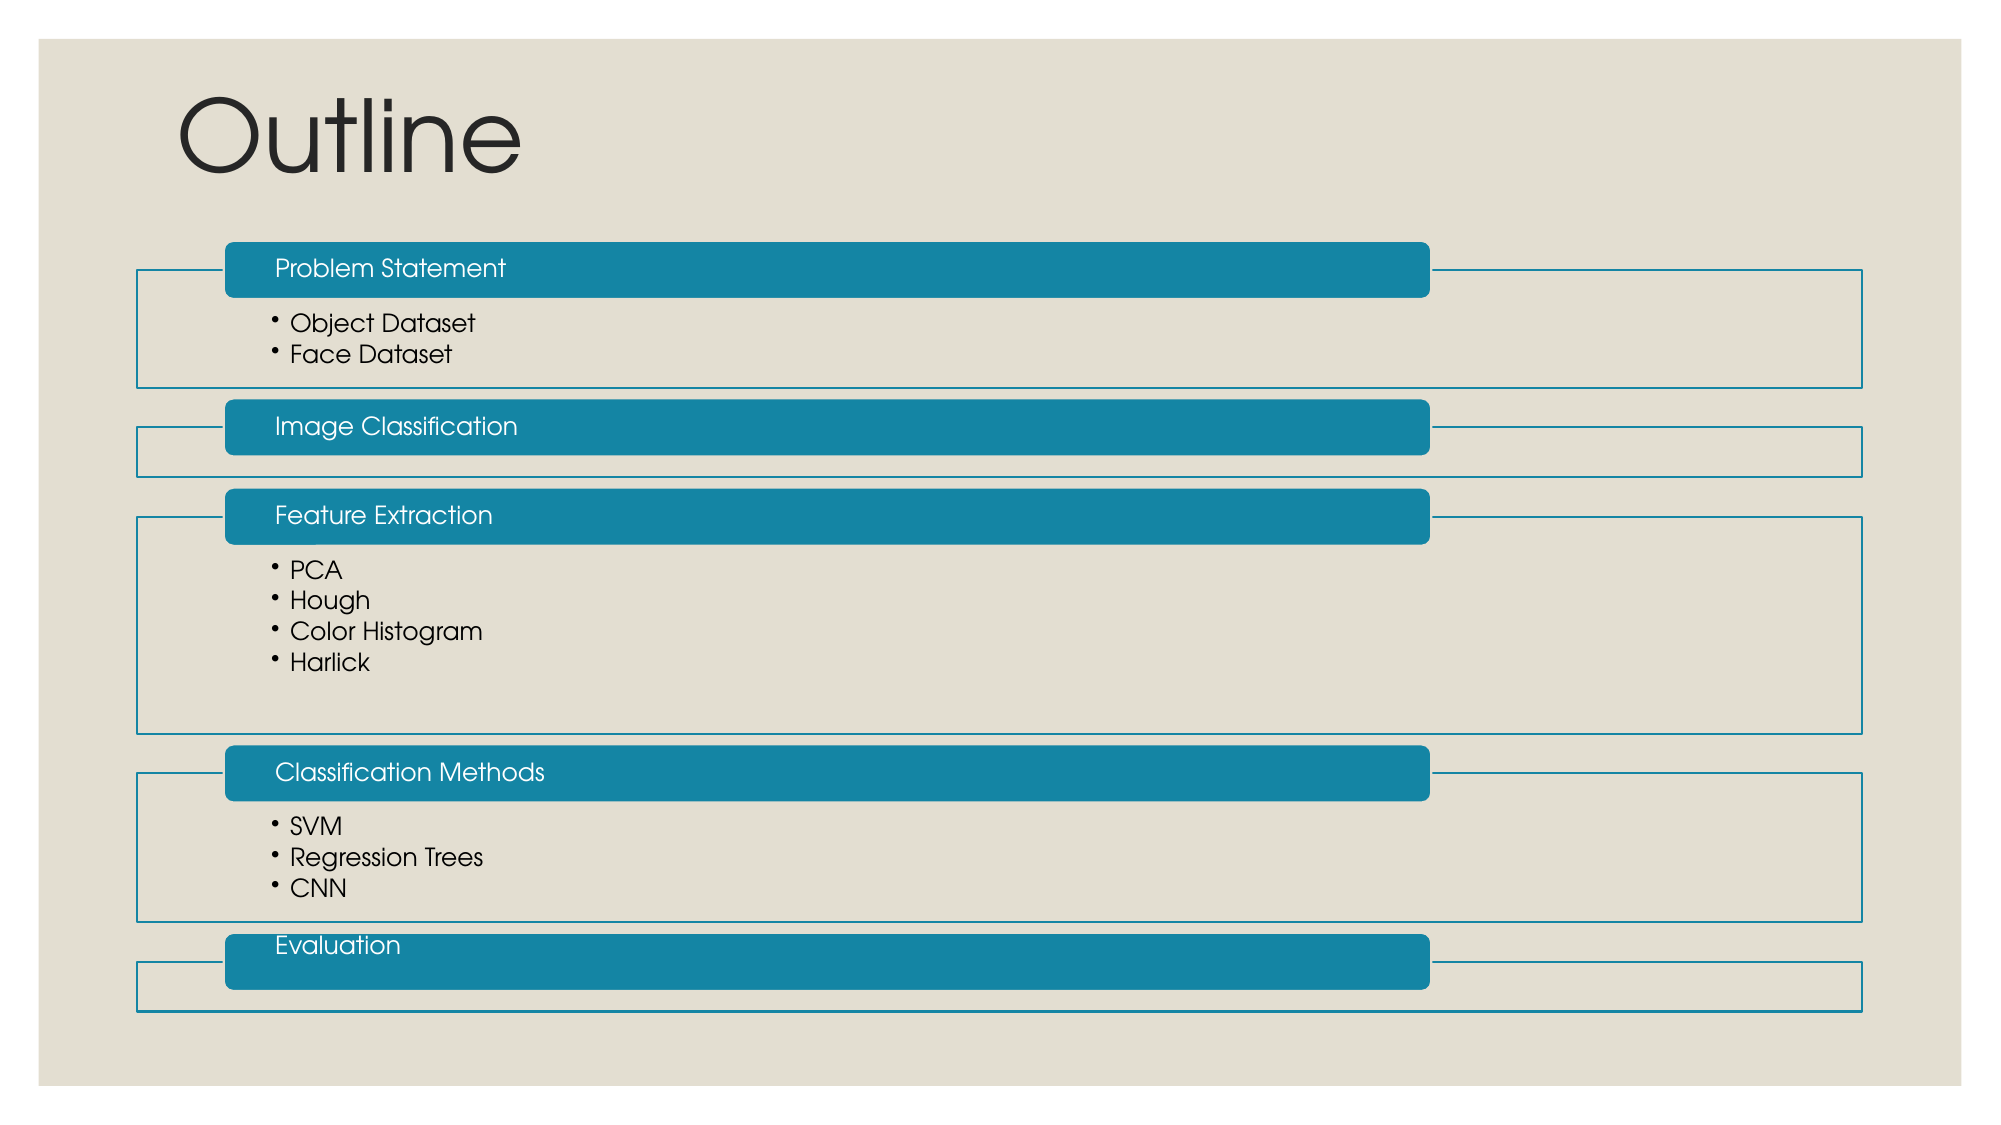

# Outline
Object Dataset
Face Dataset
Problem Statement
Image Classification
PCA
Hough
Color Histogram
Harlick

Feature Extraction
SVM
Regression Trees
CNN
Classification Methods
Evaluation